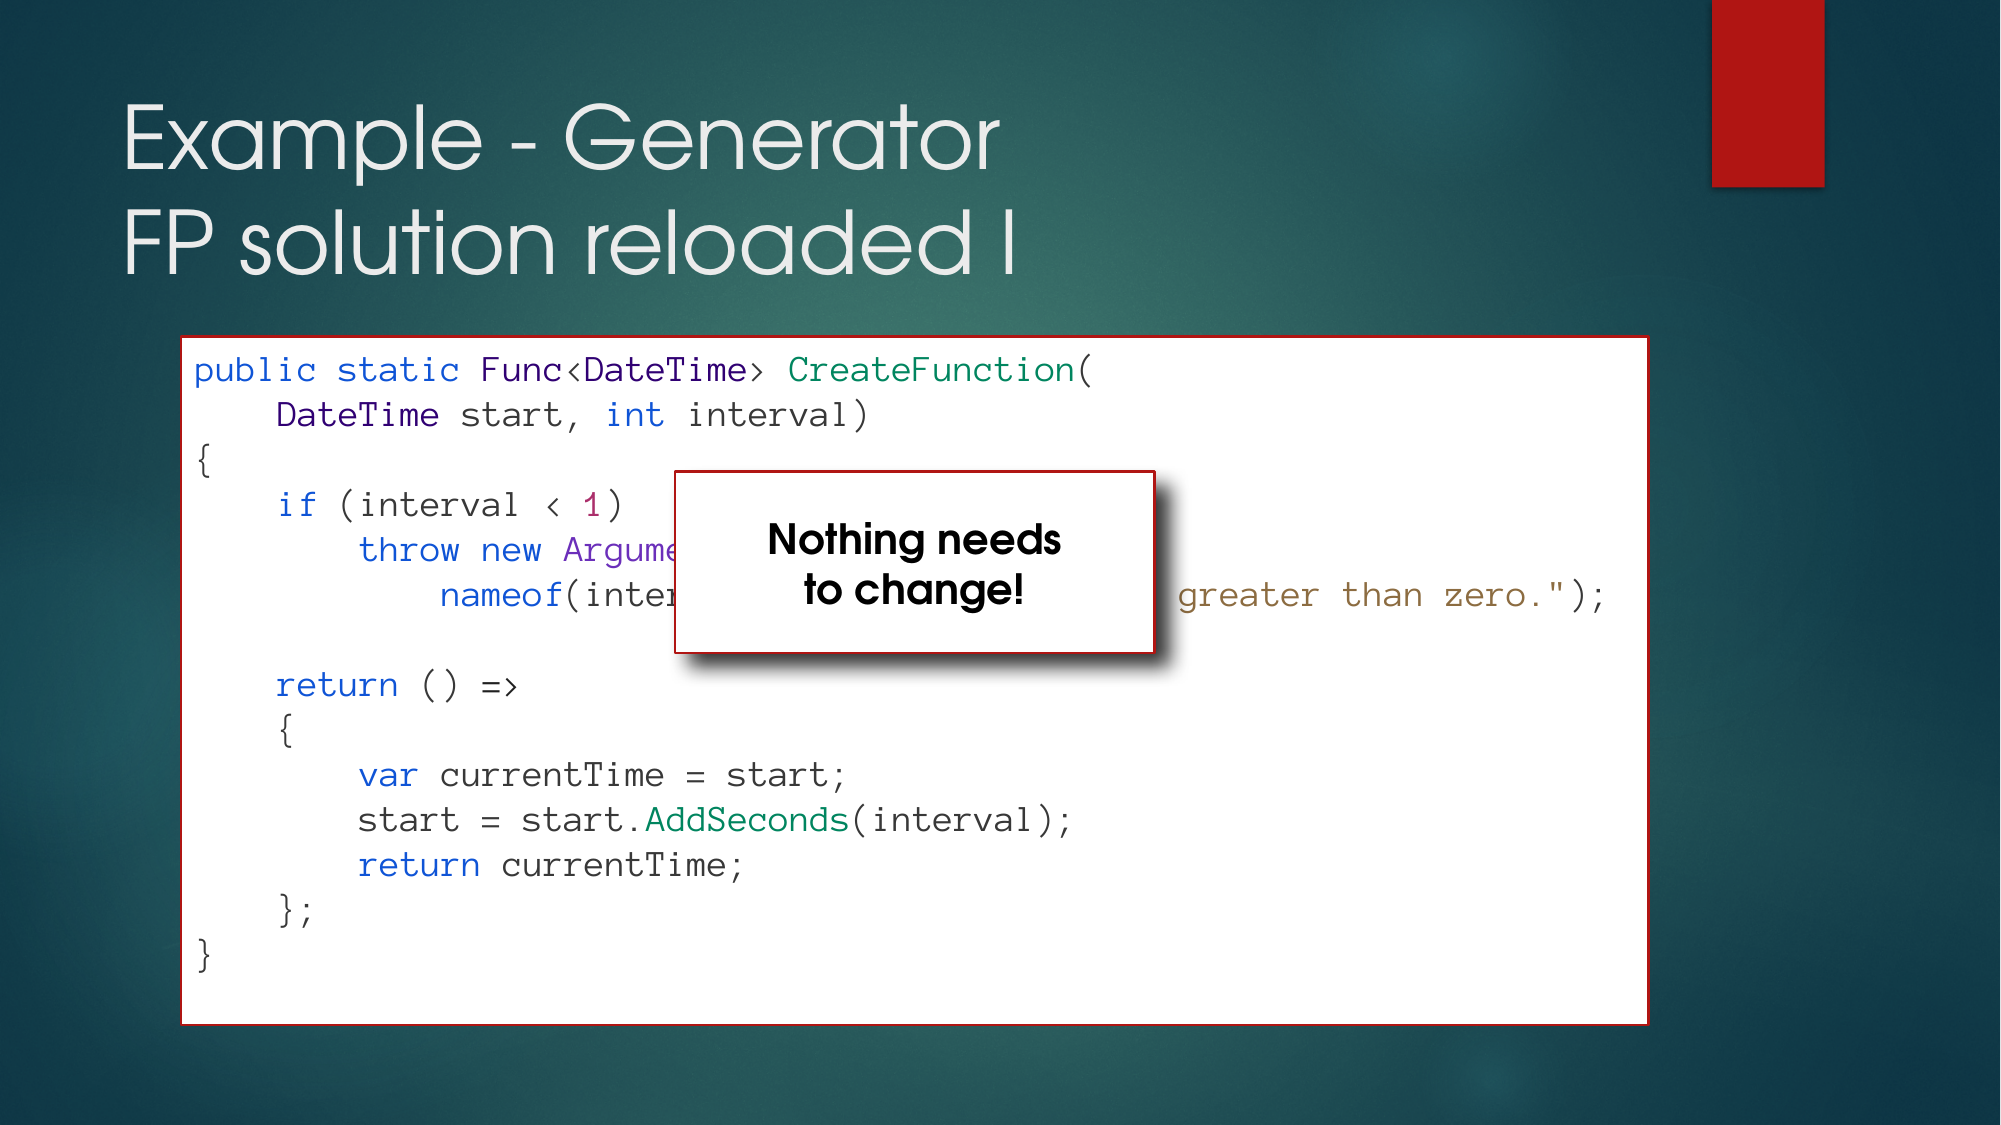

# Example - Generator FP solution reloaded I
public static Func<DateTime> CreateFunction(
    DateTime start, int interval)
{
    if (interval < 1)
        throw new ArgumentOutOfRangeException(
            nameof(interval), "Interval must be greater than zero.");
    return () =>
    {
        var currentTime = start;
        start = start.AddSeconds(interval);
        return currentTime;
    };
}
Nothing needs
to change!